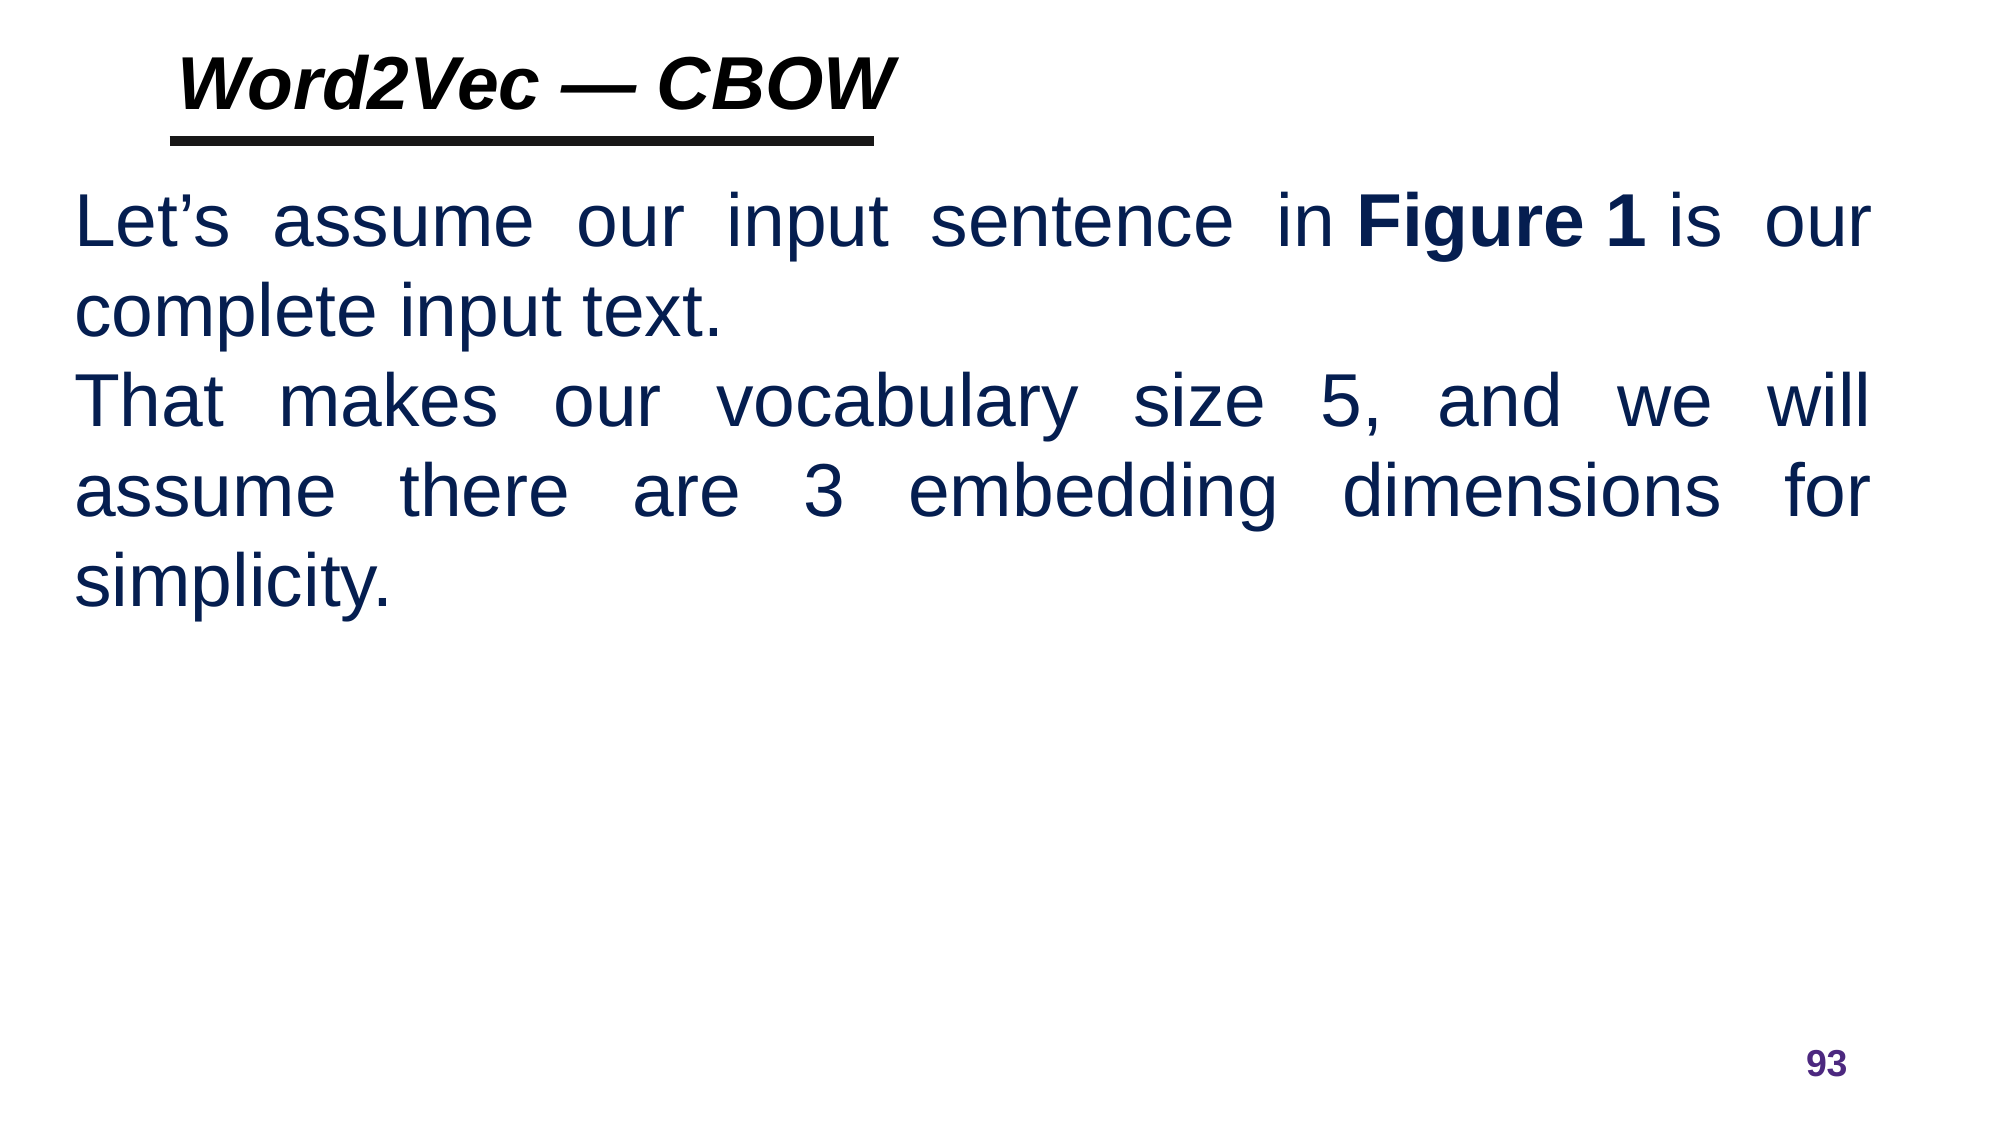

# Word2Vec — CBOW

Let’s assume our input sentence in Figure 1 is our complete input text.
That makes our vocabulary size 5, and we will assume there are 3 embedding dimensions for simplicity.
Myth
Outcome